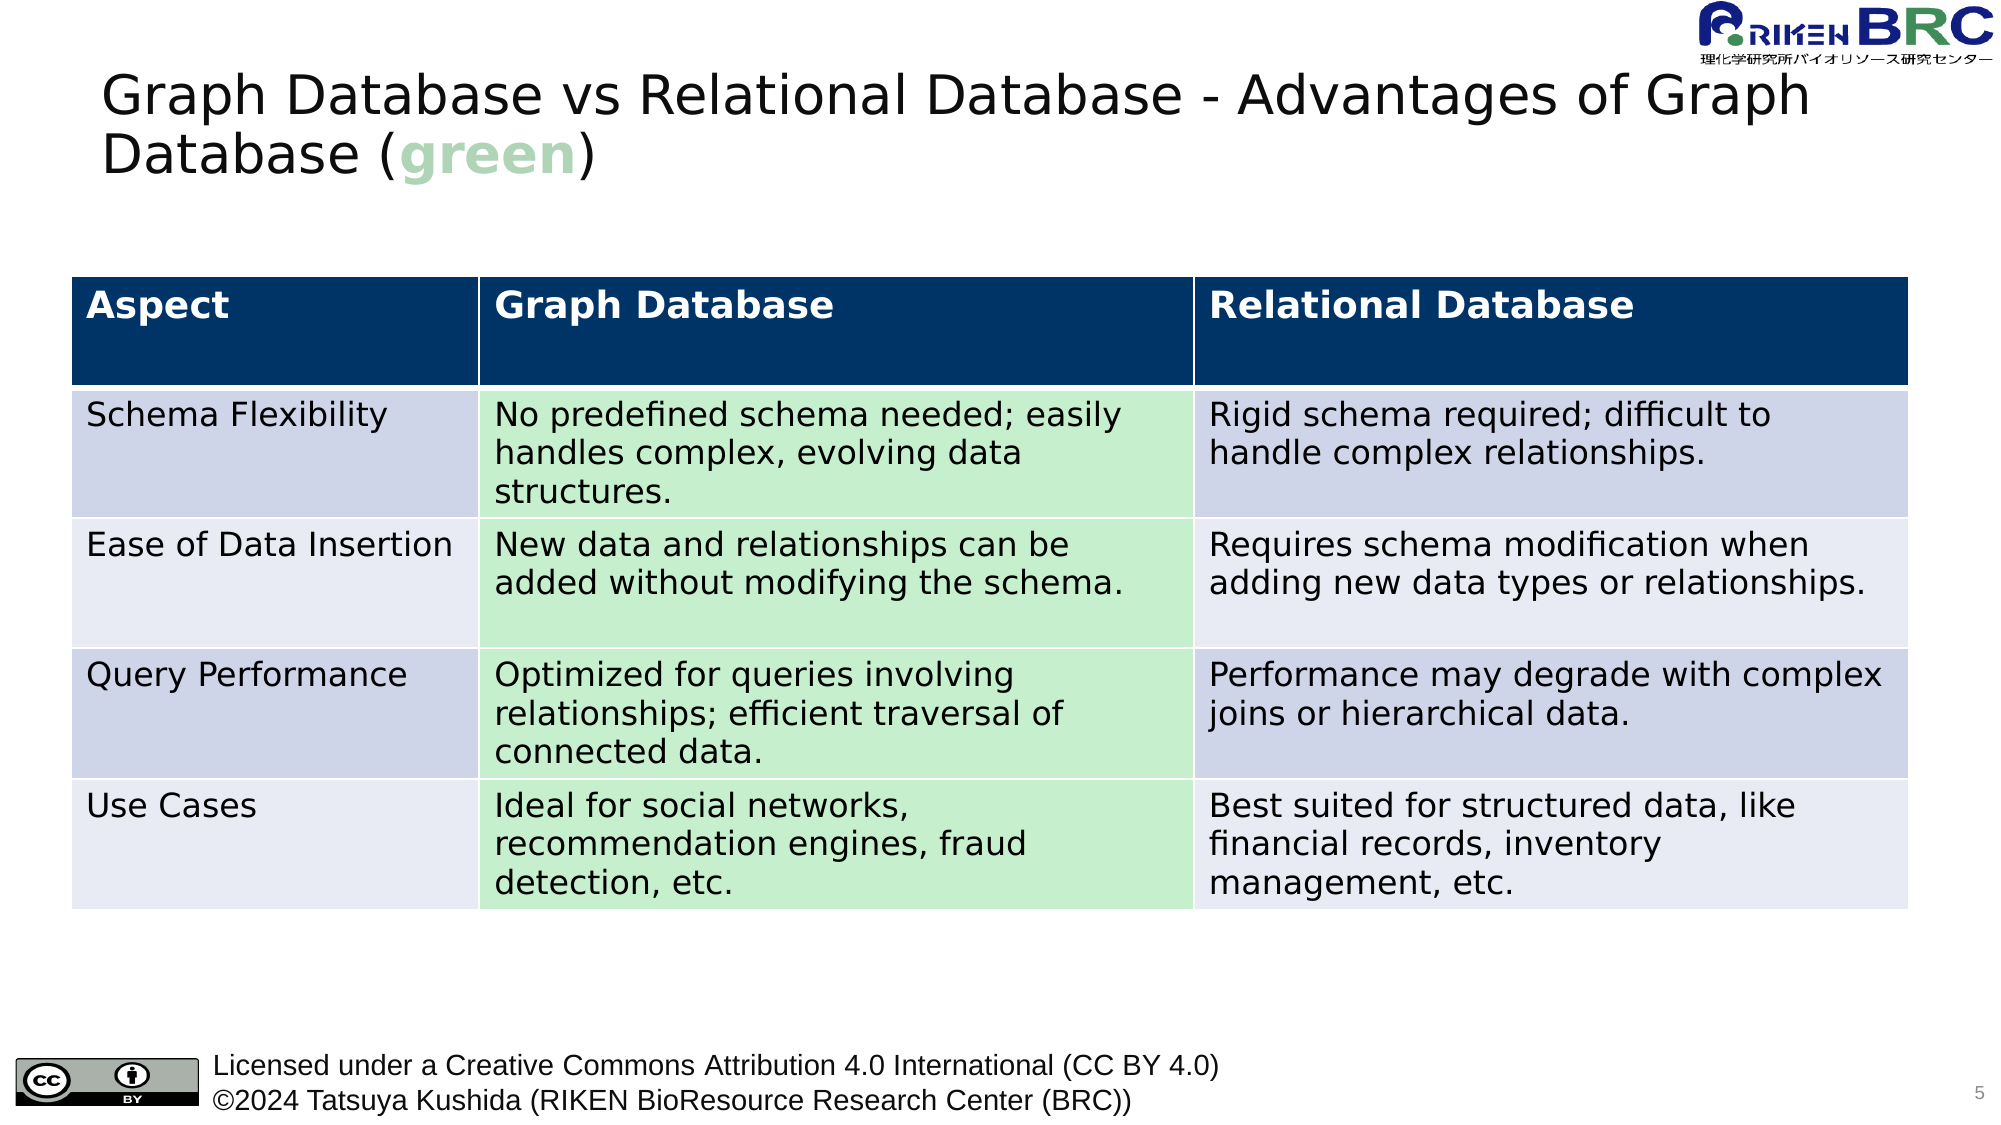

# Graph Database vs Relational Database - Advantages of Graph Database (green)
| Aspect | Graph Database | Relational Database |
| --- | --- | --- |
| Schema Flexibility | No predefined schema needed; easily handles complex, evolving data structures. | Rigid schema required; difficult to handle complex relationships. |
| Ease of Data Insertion | New data and relationships can be added without modifying the schema. | Requires schema modification when adding new data types or relationships. |
| Query Performance | Optimized for queries involving relationships; efficient traversal of connected data. | Performance may degrade with complex joins or hierarchical data. |
| Use Cases | Ideal for social networks, recommendation engines, fraud detection, etc. | Best suited for structured data, like financial records, inventory management, etc. |
5